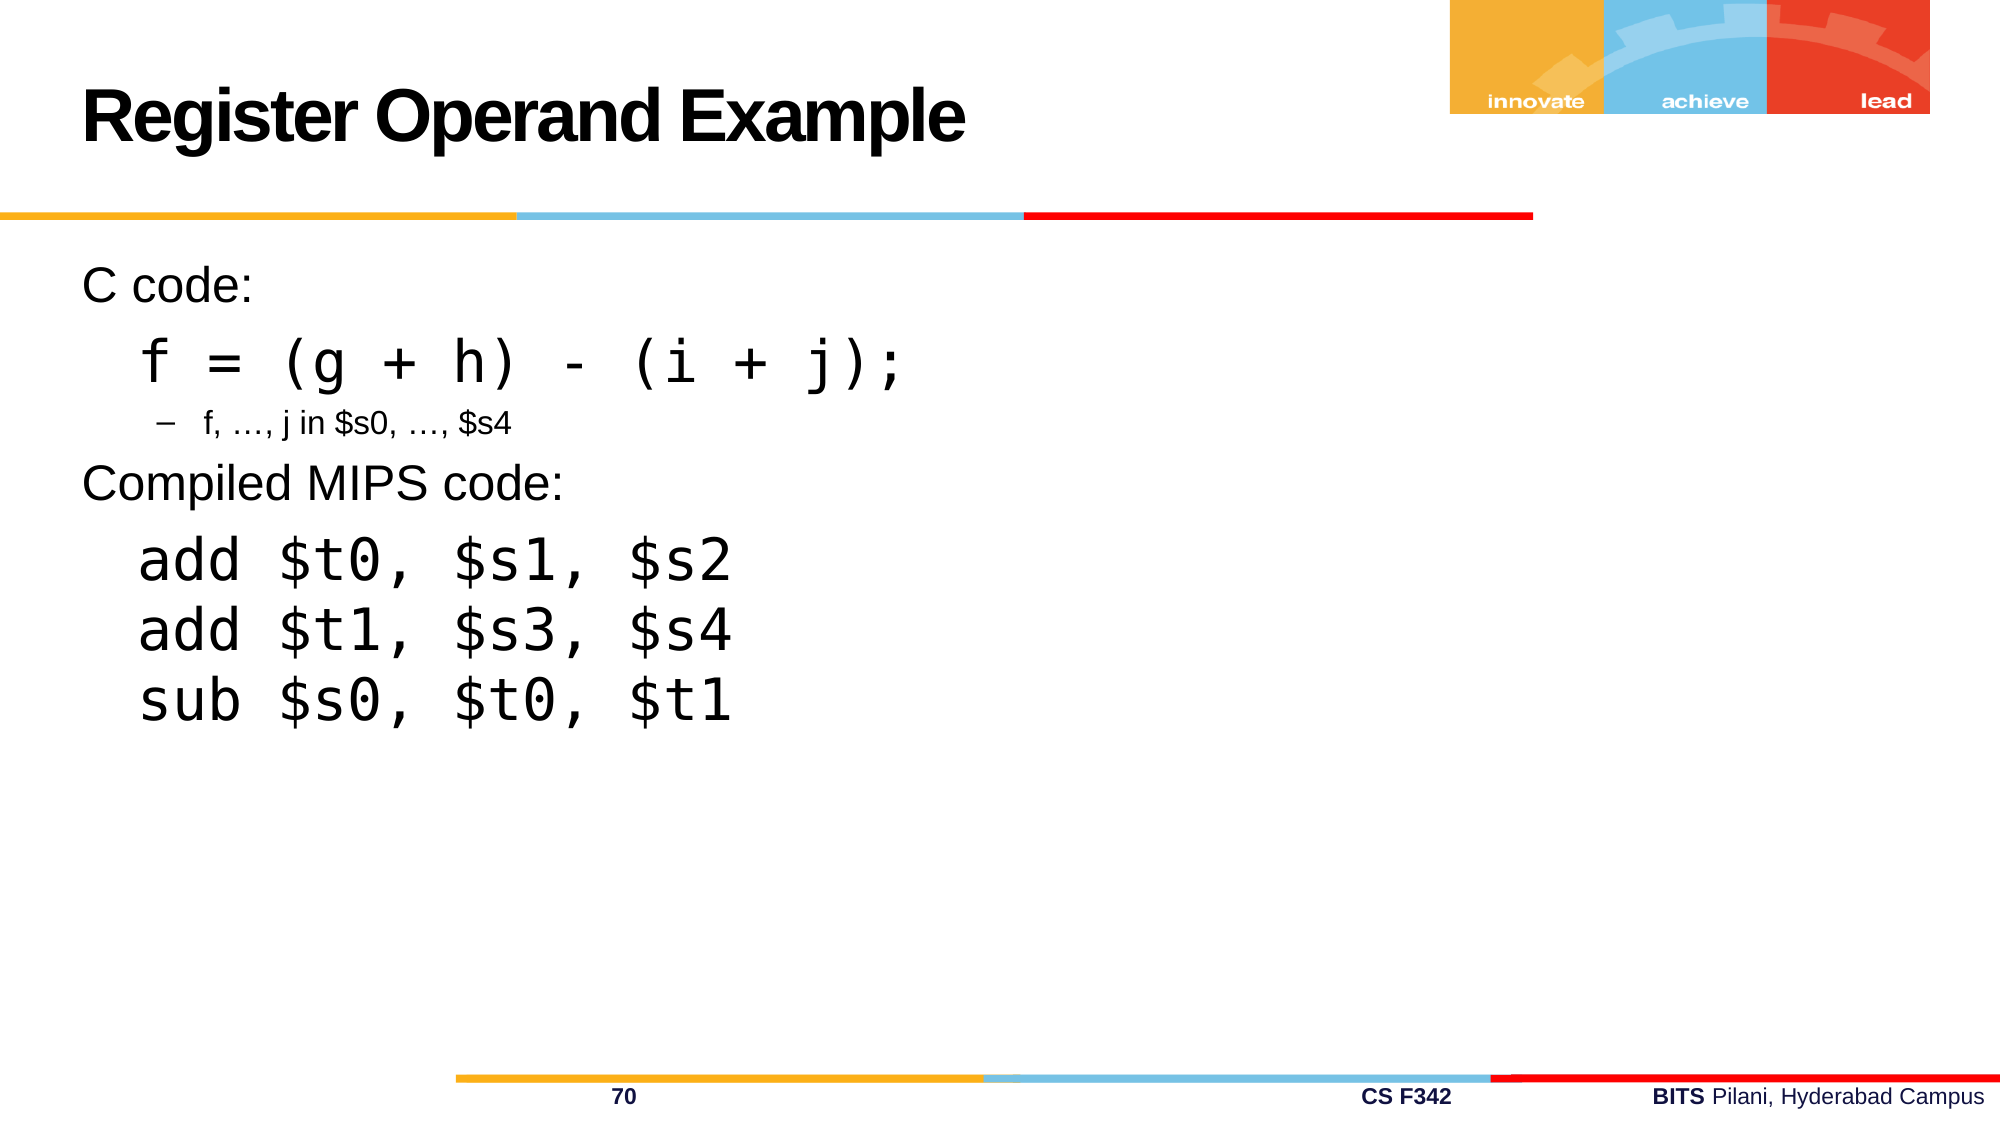

Register Operand Example
C code:
	f = (g + h) - (i + j);
f, …, j in $s0, …, $s4
Compiled MIPS code:
	add $t0, $s1, $s2
add $t1, $s3, $s4
sub $s0, $t0, $t1